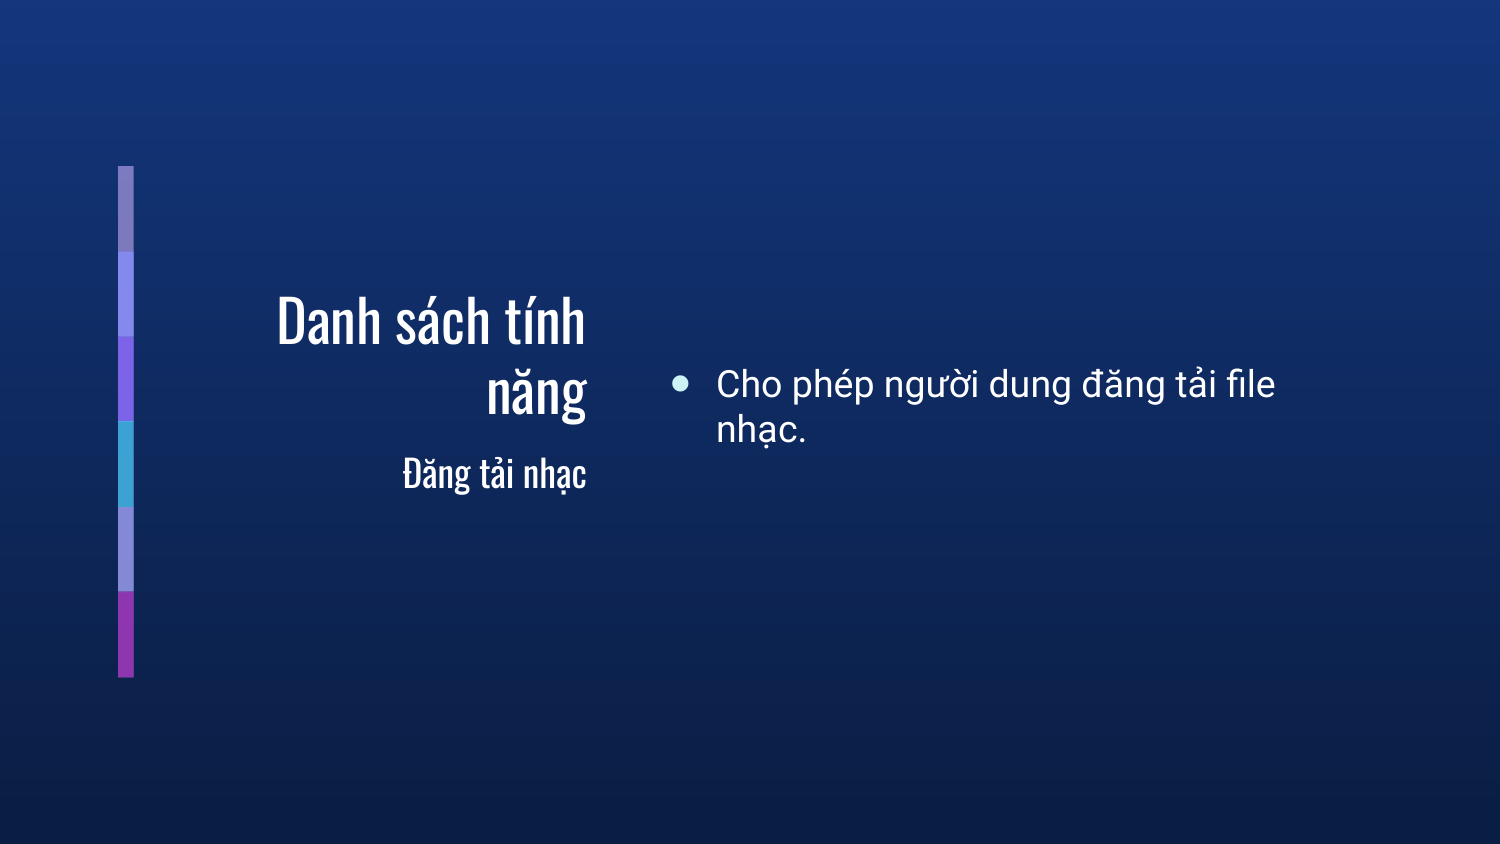

# Danh sách tính năng
Cho phép người dung đăng tải file nhạc.
Đăng tải nhạc